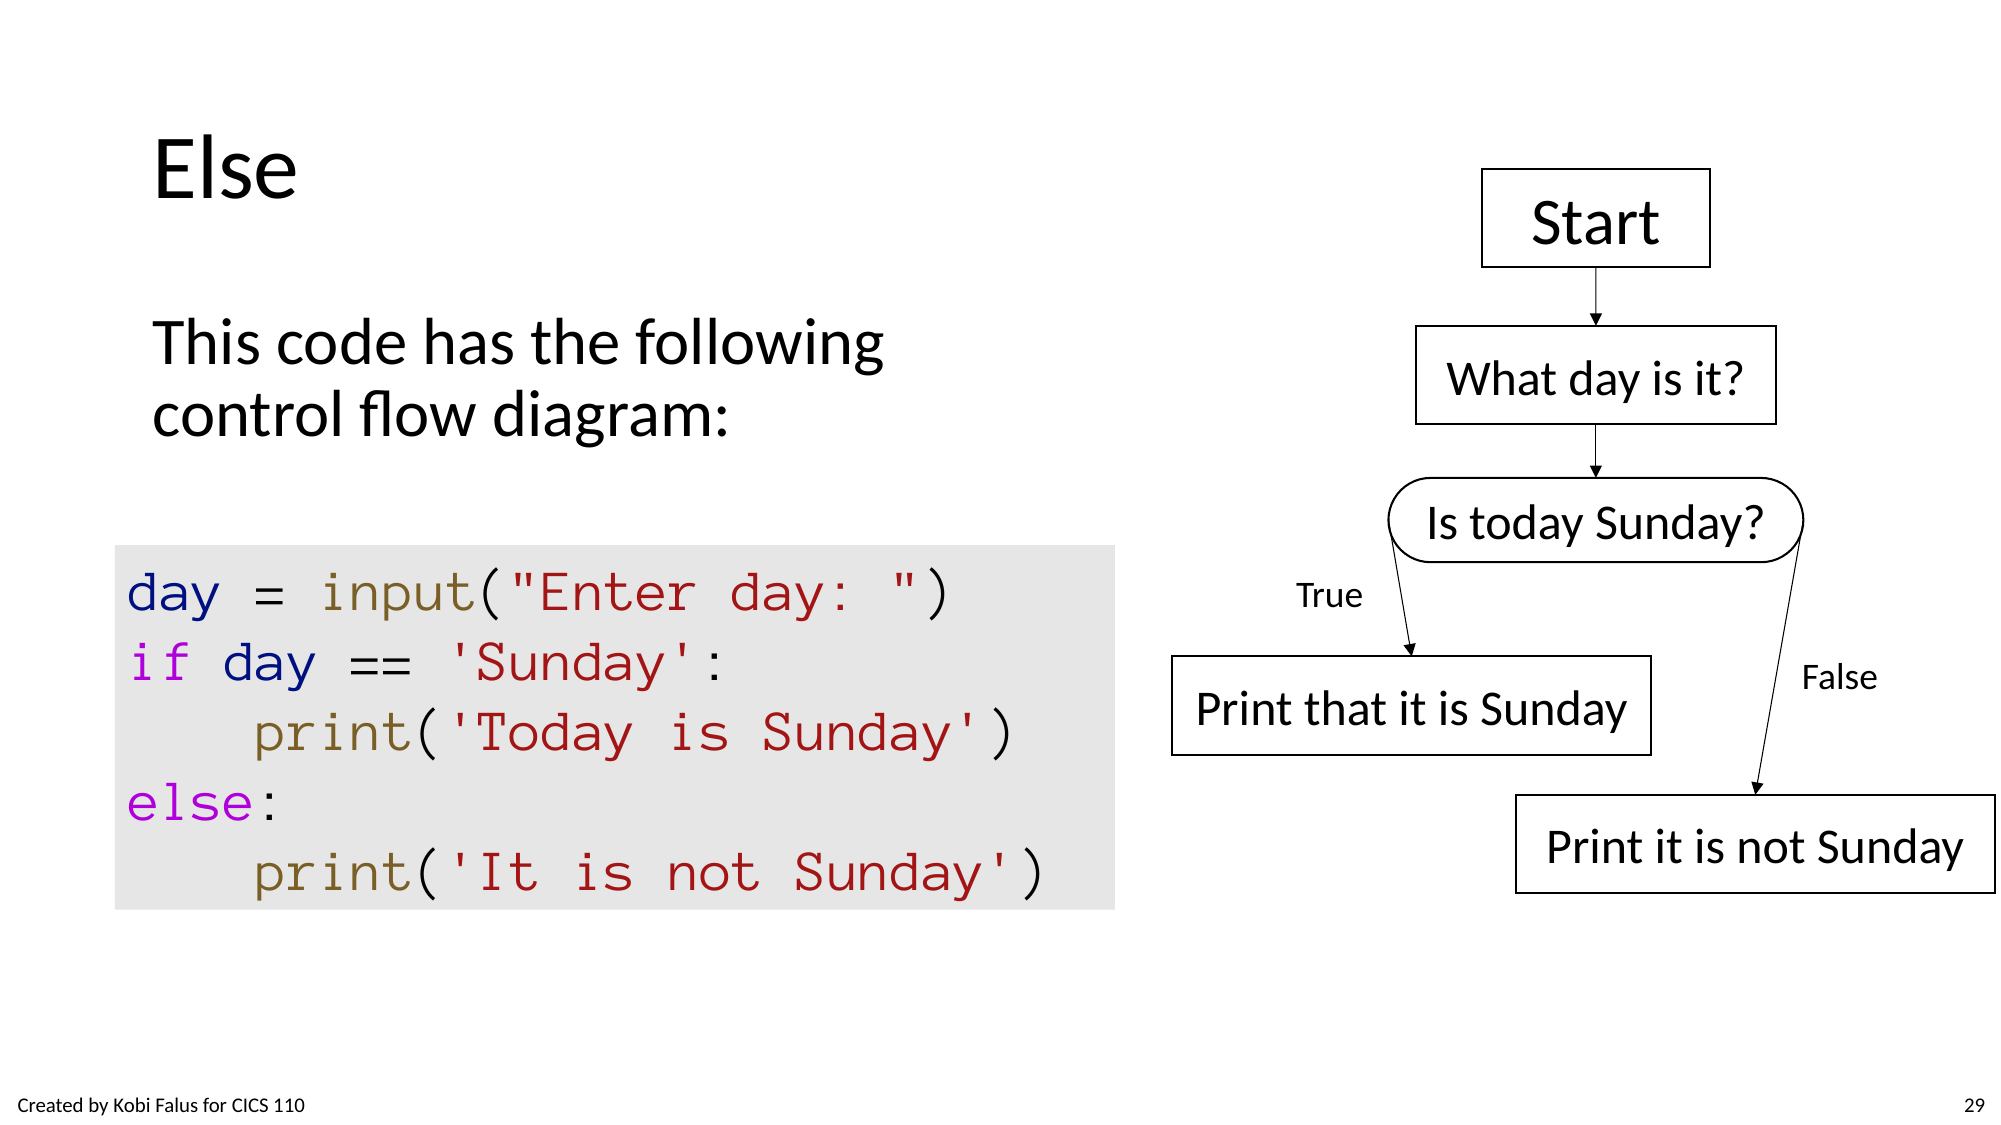

# Else
Start
This code has the following control flow diagram:
What day is it?
Is today Sunday?
day = input("Enter day: ")
if day == 'Sunday':
    print('Today is Sunday')
else:
    print('It is not Sunday')
True
False
Print that it is Sunday
Print it is not Sunday